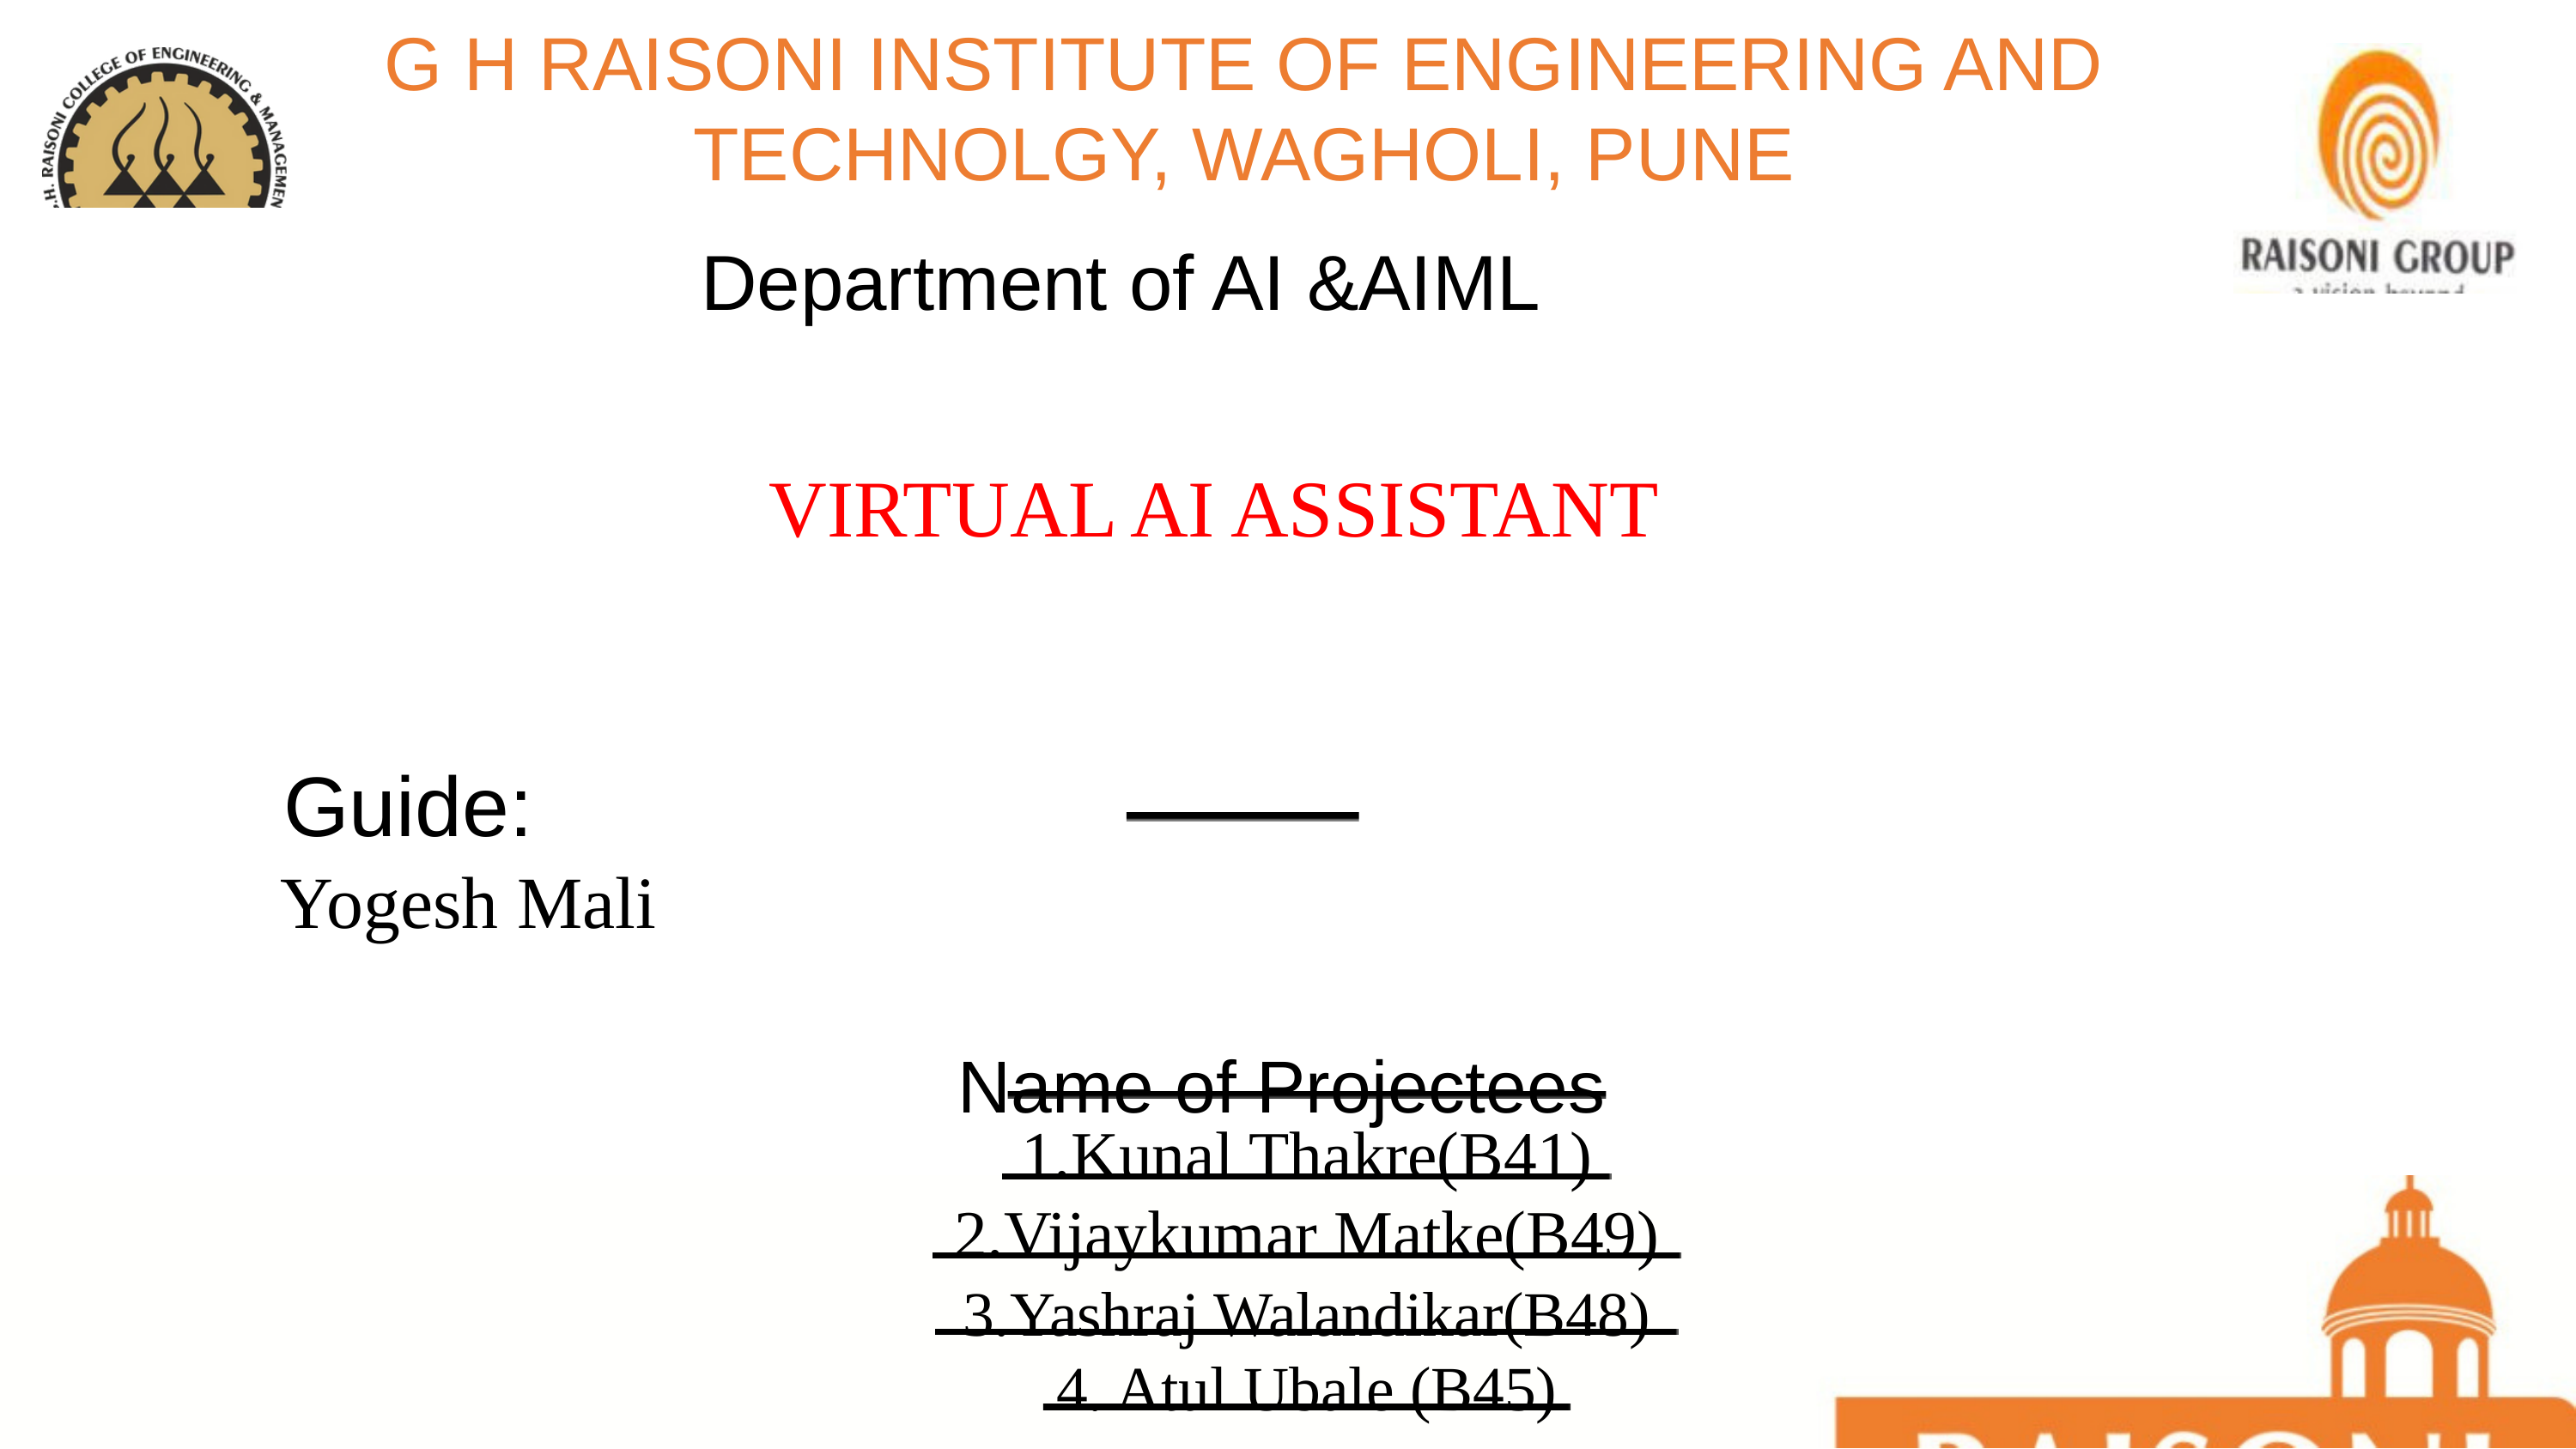

G H RAISONI INSTITUTE OF ENGINEERING AND TECHNOLGY, WAGHOLI, PUNE

Department of AI &AIML

VIRTUAL AI ASSISTANT
 Guide:

 Yogesh Mali
Name of Projectees

1.Kunal Thakre(B41) 2.Vijaykumar Matke(B49)

3.Yashraj Walandikar(B48) 4. Atul Ubale (B45)